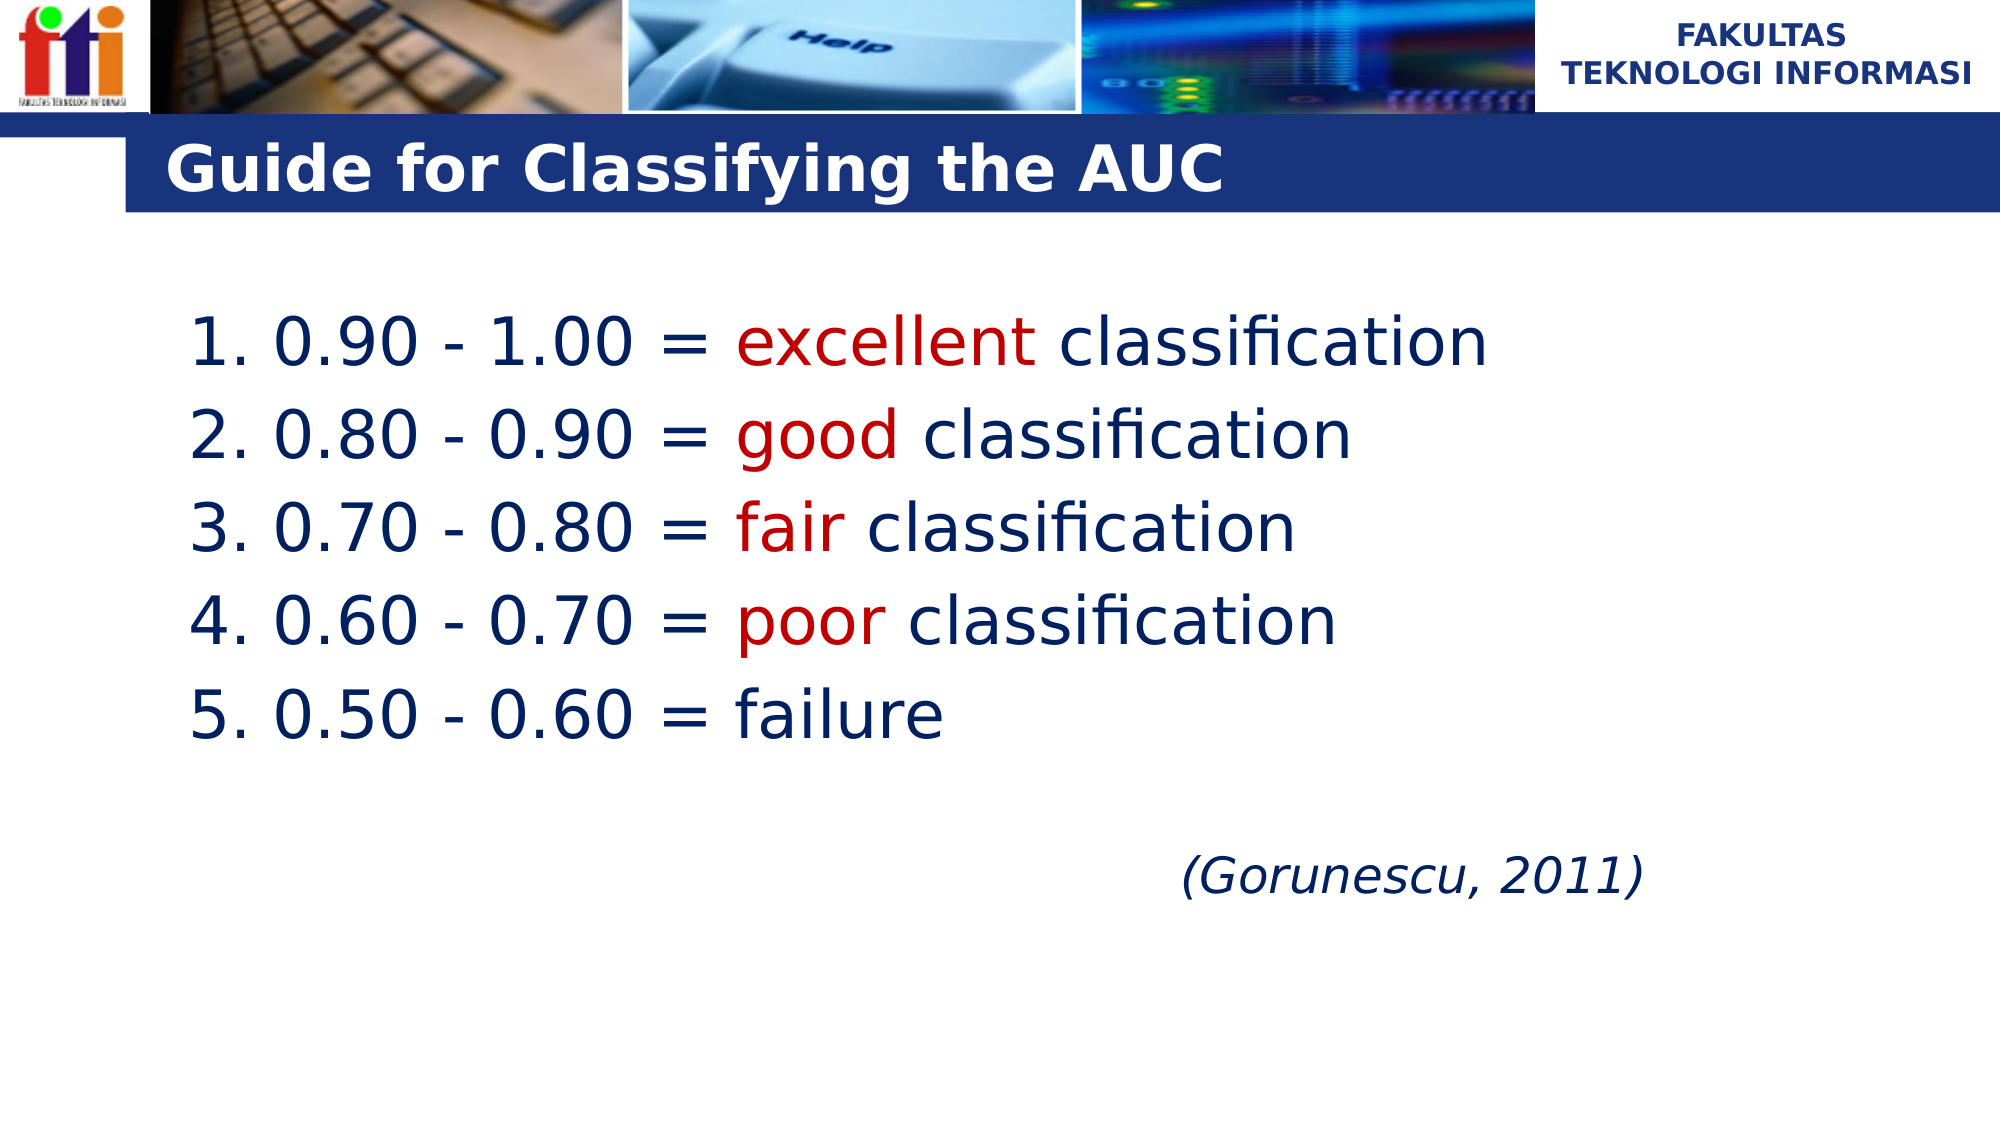

14
# Guide for Classifying the AUC
0.90 - 1.00 = excellent classification
0.80 - 0.90 = good classification
0.70 - 0.80 = fair classification
0.60 - 0.70 = poor classification
0.50 - 0.60 = failure

(Gorunescu, 2011)